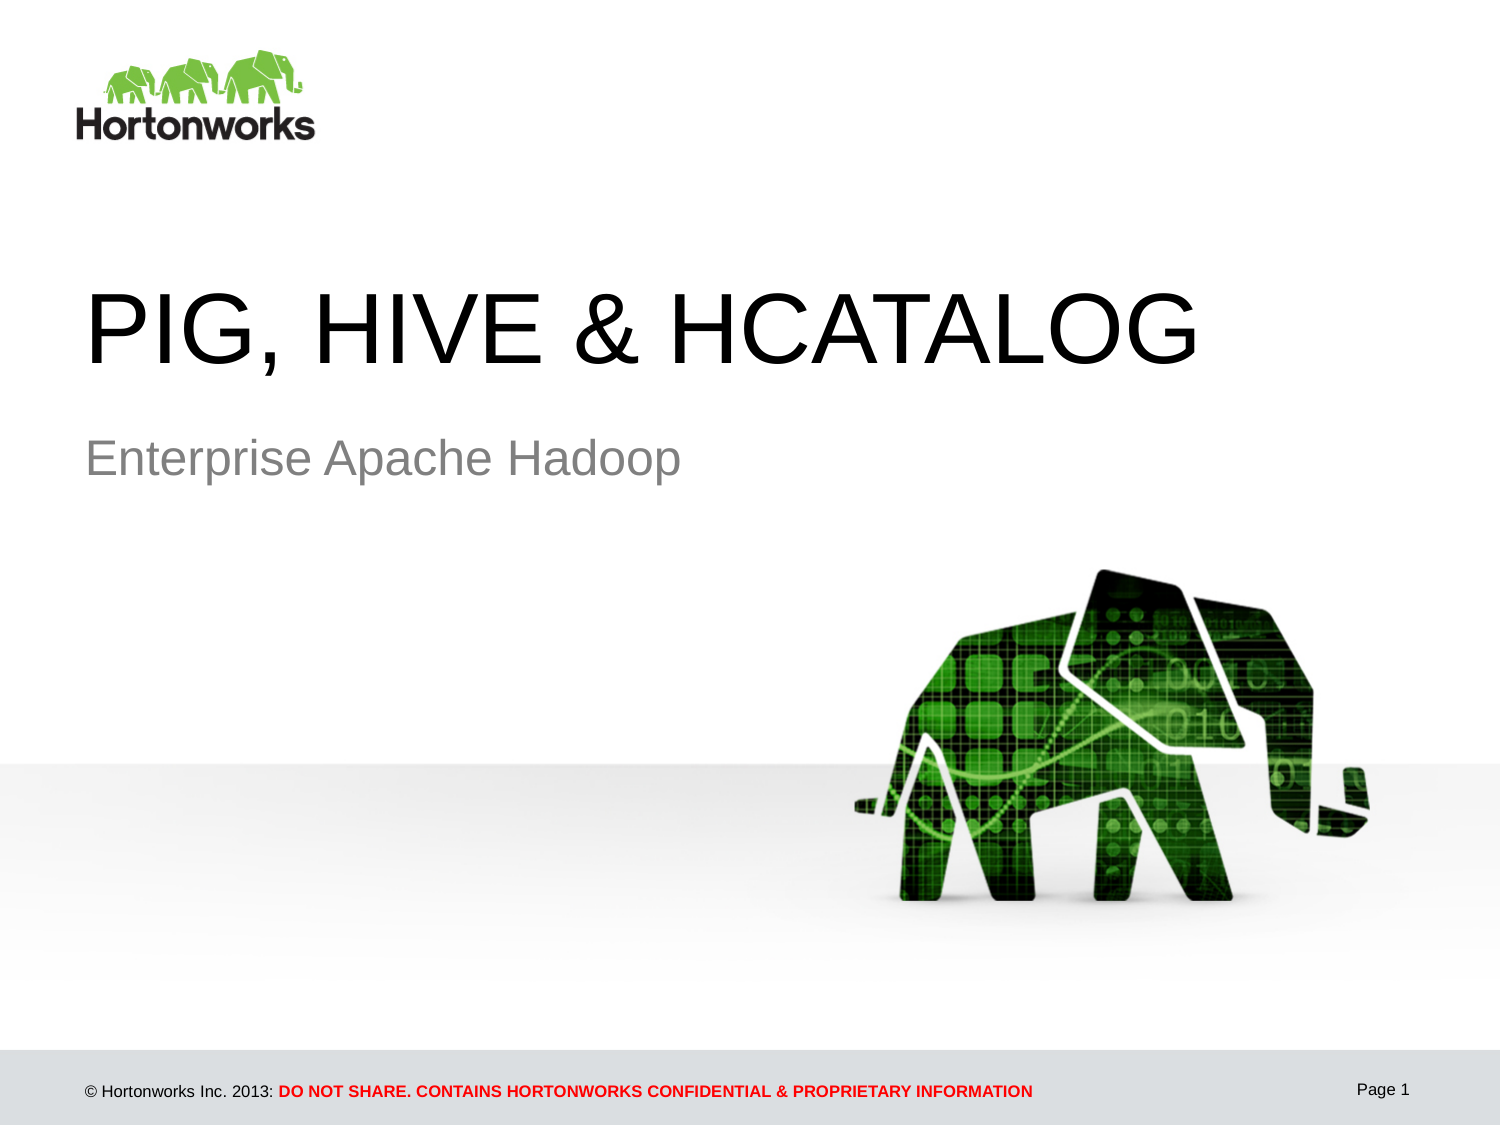

# PIG, HIVE & HCATALOG
Enterprise Apache Hadoop

Page 1